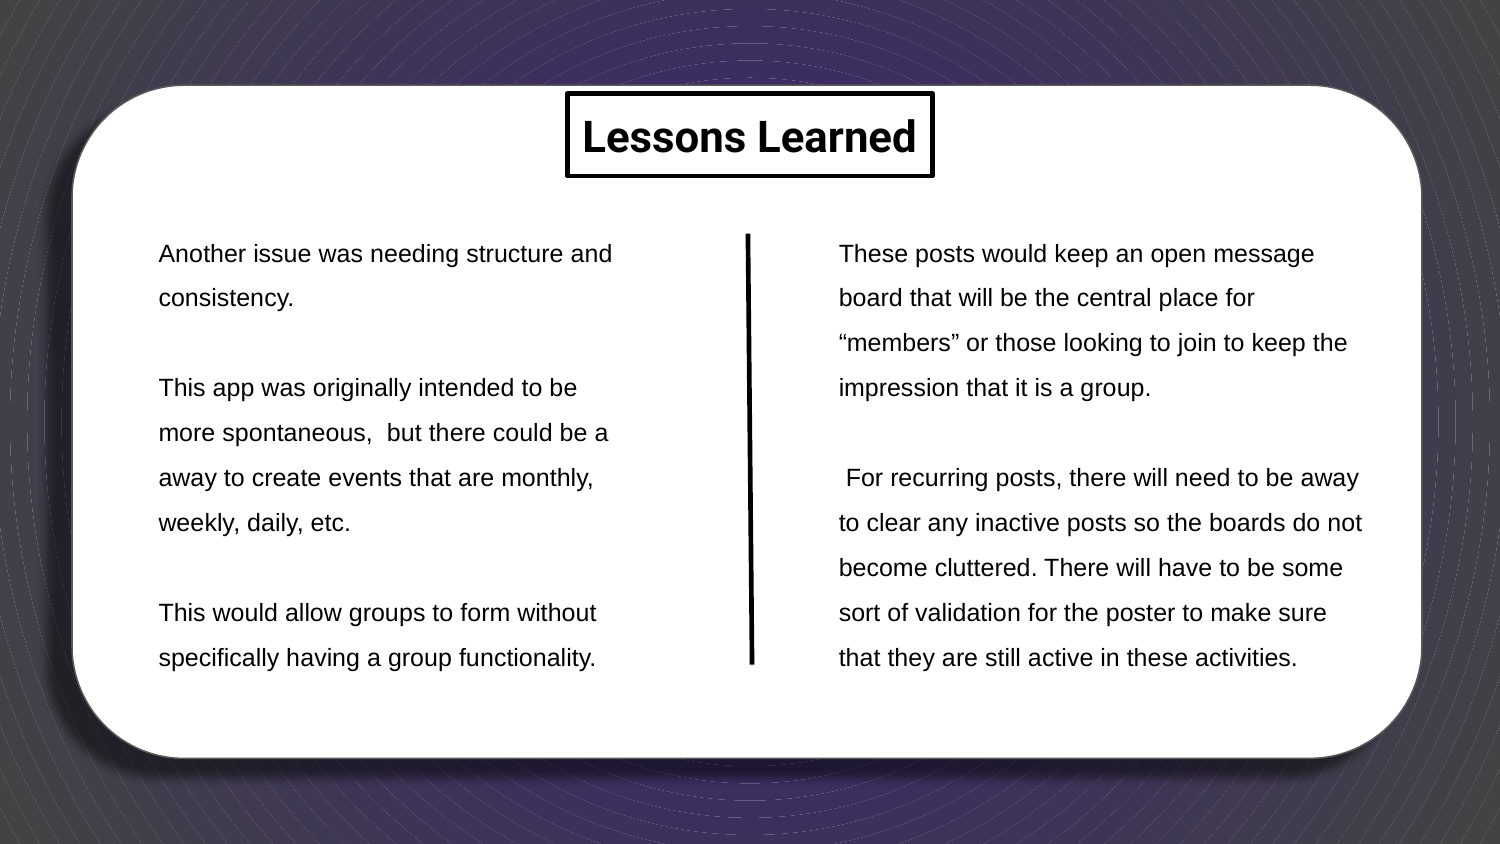

Lessons Learned
Another issue was needing structure and consistency.

This app was originally intended to be more spontaneous,  but there could be a  away to create events that are monthly, weekly, daily, etc.

This would allow groups to form without specifically having a group functionality.
These posts would keep an open message board that will be the central place for “members” or those looking to join to keep the impression that it is a group.

 For recurring posts, there will need to be away to clear any inactive posts so the boards do not become cluttered. There will have to be some sort of validation for the poster to make sure that they are still active in these activities.